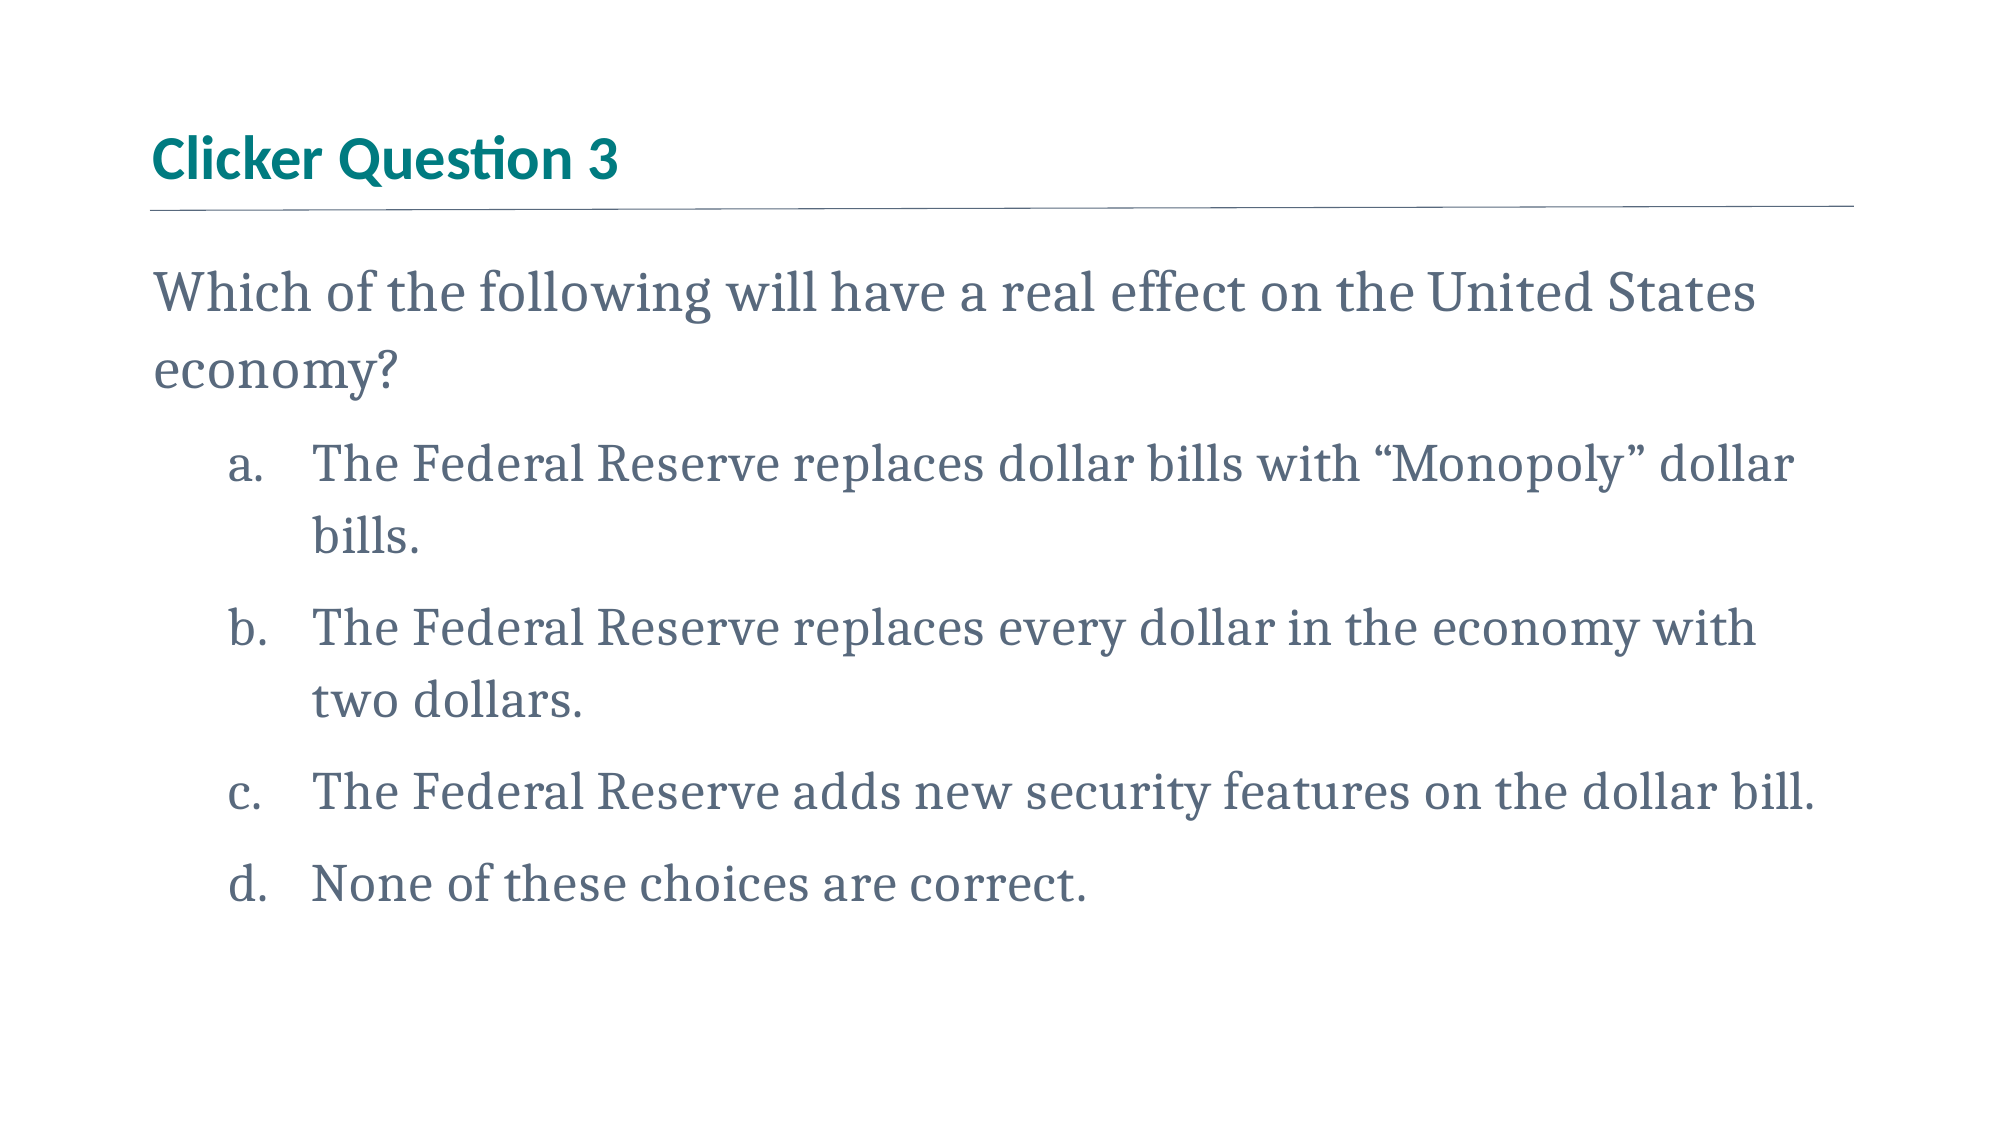

# Clicker Question 3
Which of the following will have a real effect on the United States economy?
The Federal Reserve replaces dollar bills with “Monopoly” dollar bills.
The Federal Reserve replaces every dollar in the economy with two dollars.
The Federal Reserve adds new security features on the dollar bill.
None of these choices are correct.